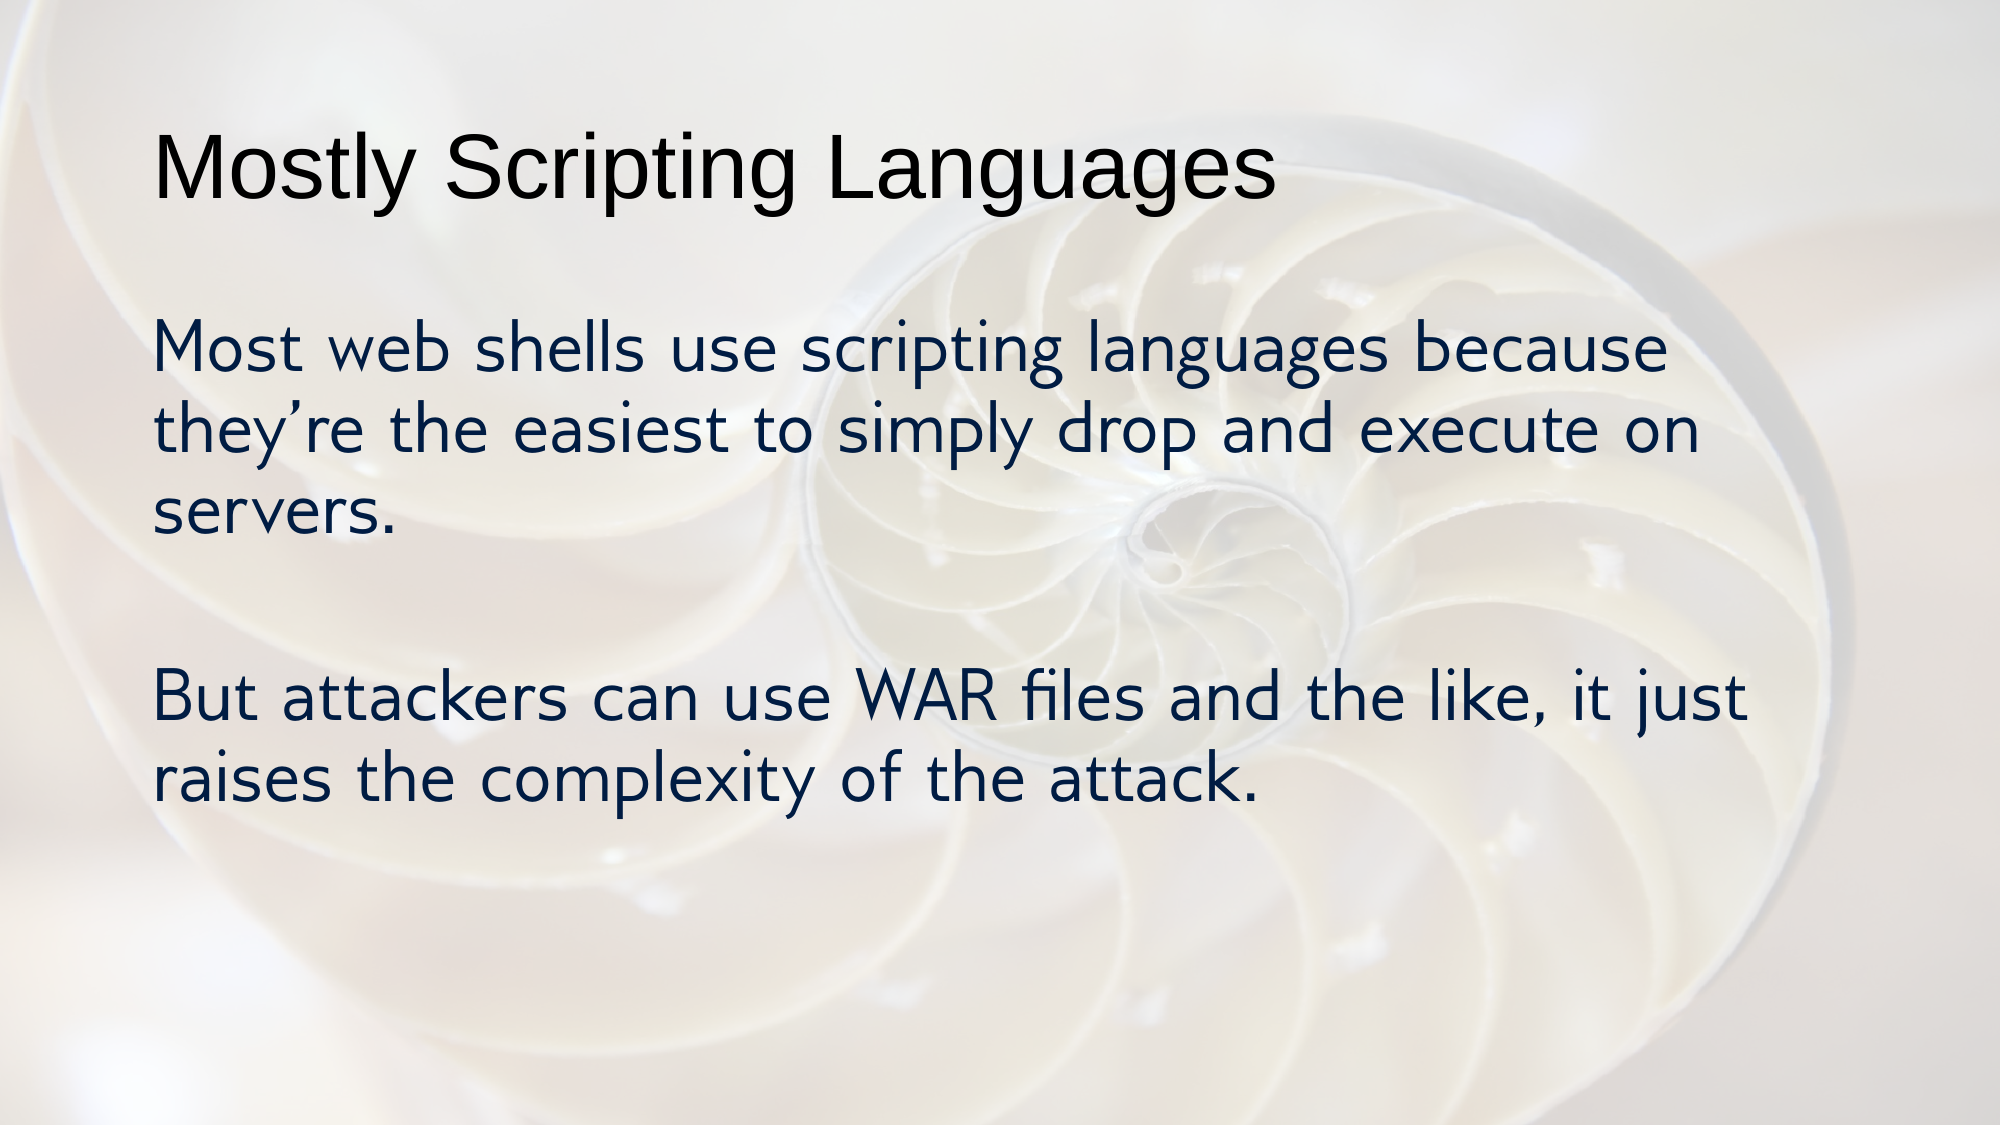

# Mostly Scripting Languages
Most web shells use scripting languages because they’re the easiest to simply drop and execute on servers.

But attackers can use WAR files and the like, it just raises the complexity of the attack.